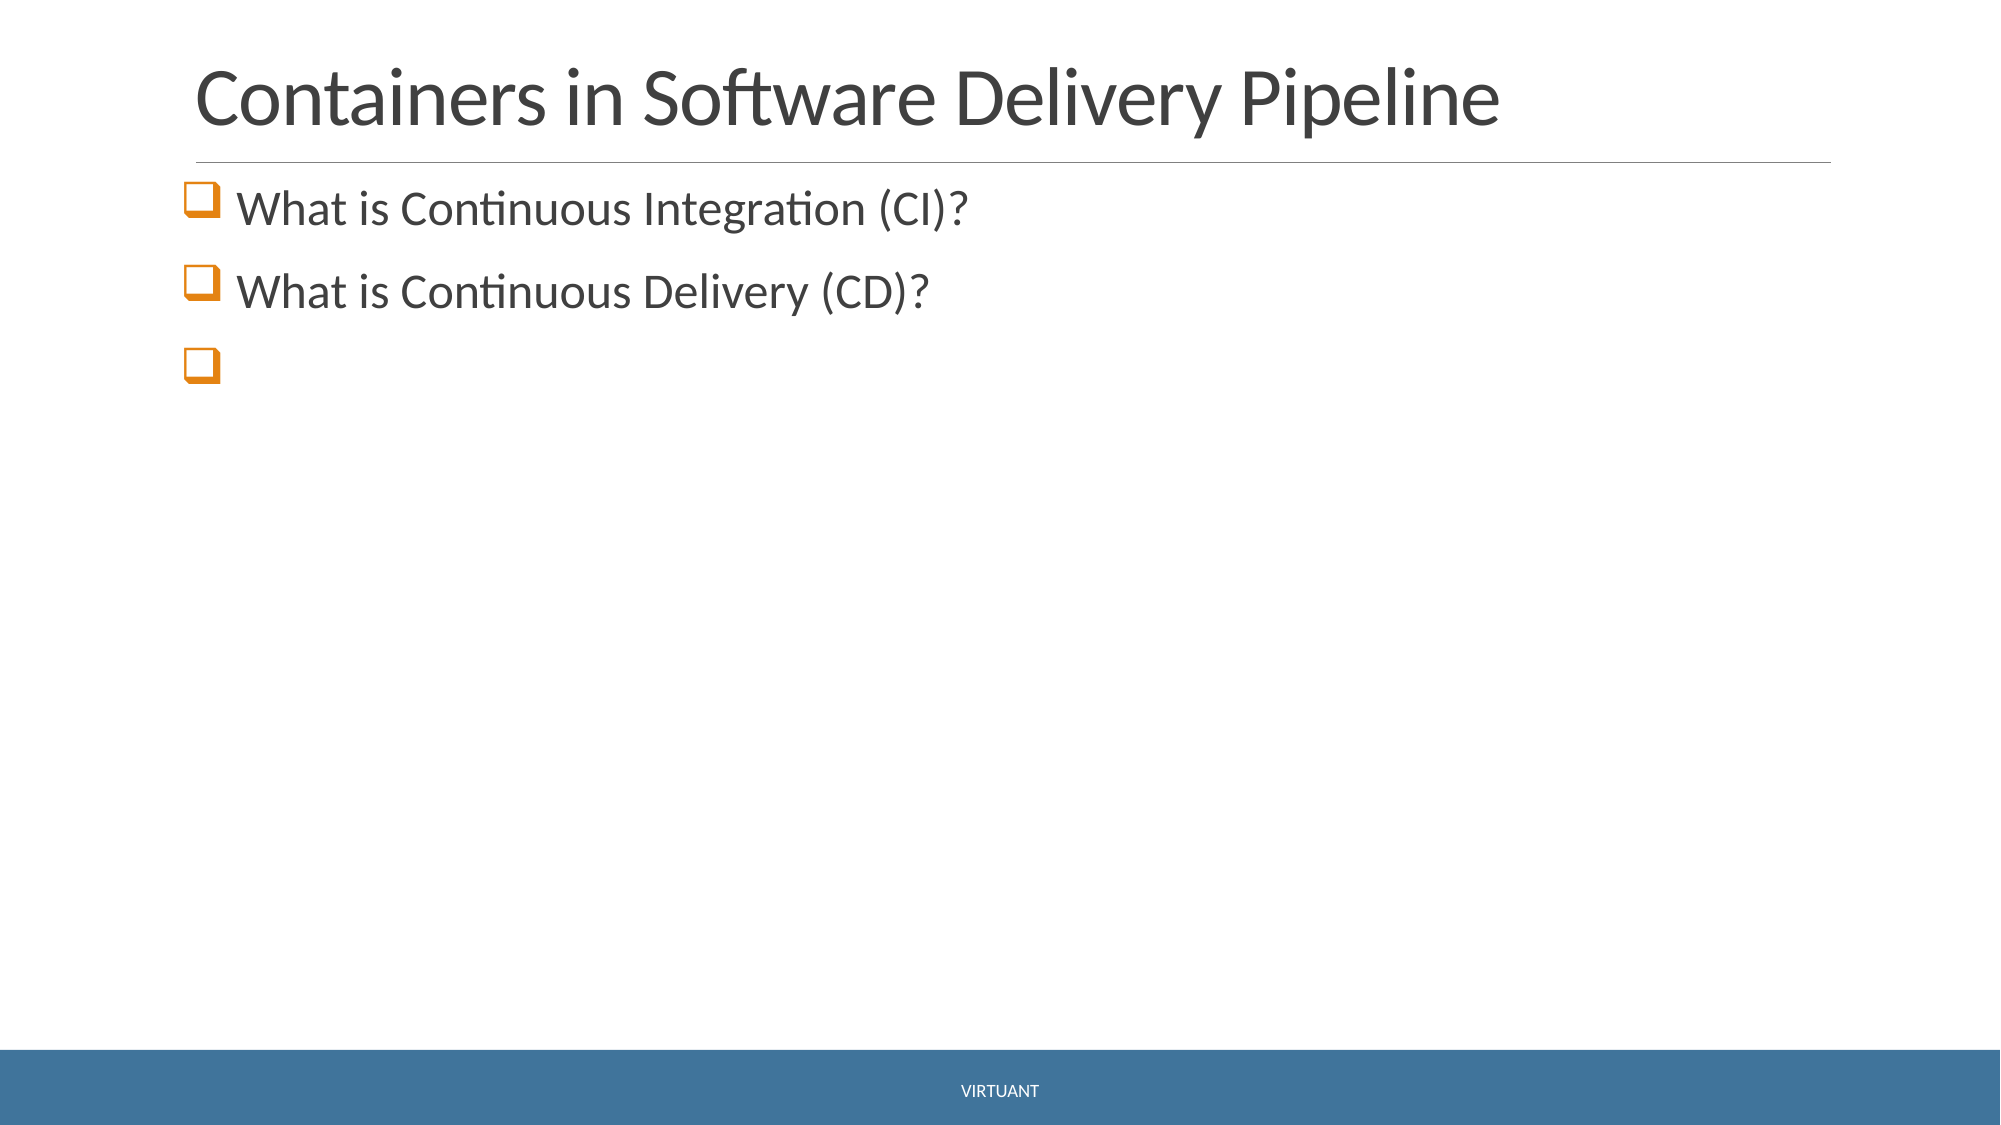

# Containers in Software Delivery Pipeline
 What is Continuous Integration (CI)?
 What is Continuous Delivery (CD)?

Virtuant